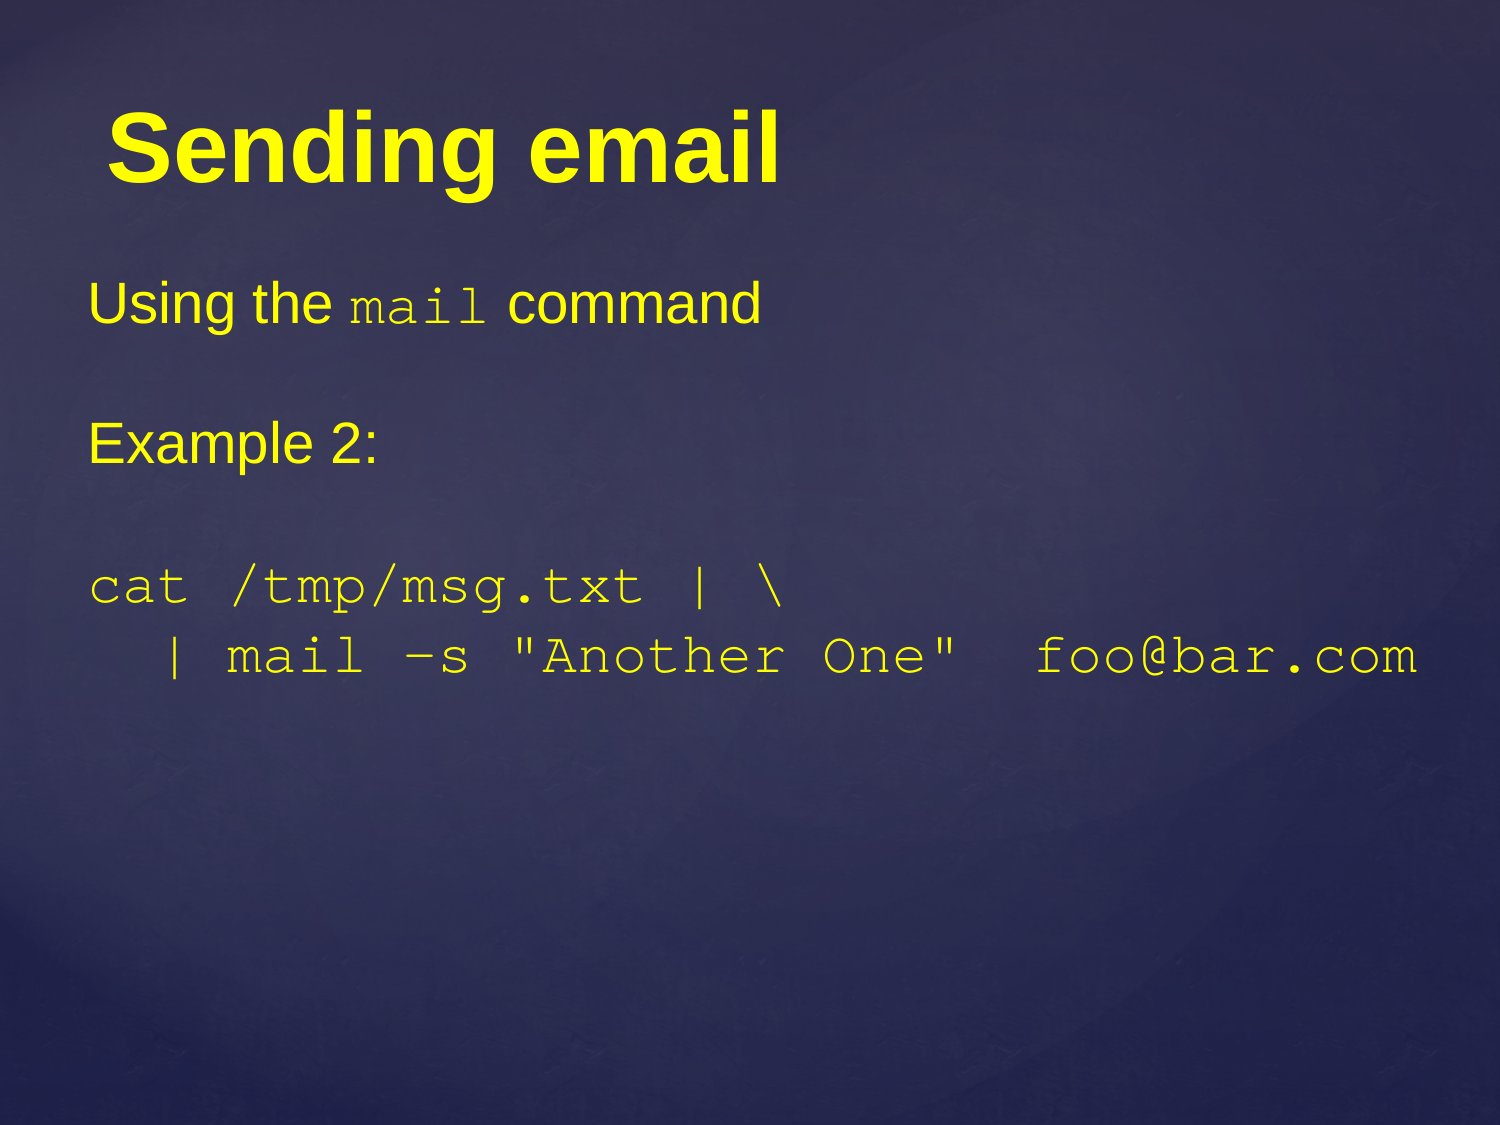

Sending email
Using the mail command

Example 2:

cat /tmp/msg.txt | \
  | mail –s "Another One"  foo@bar.com